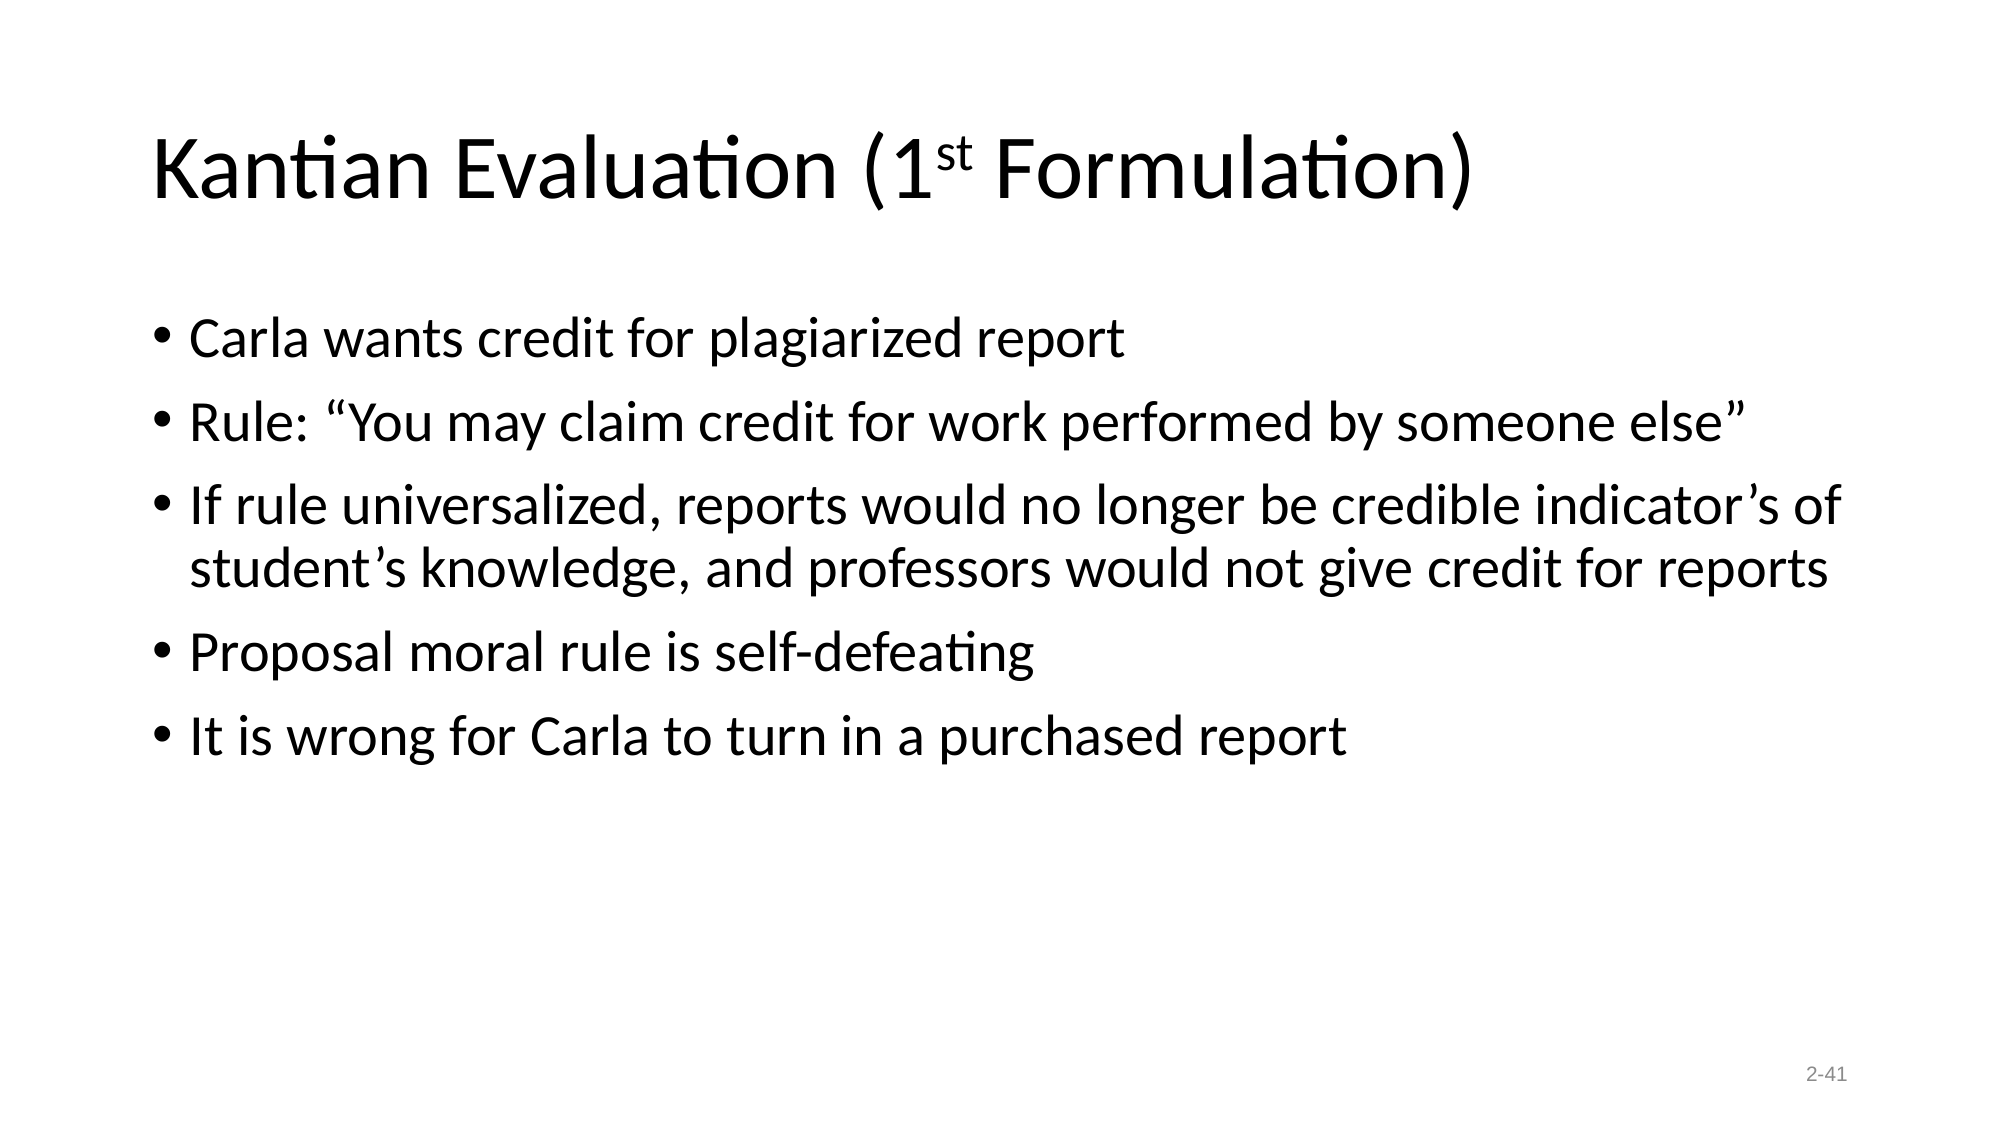

# Kantian Evaluation (1st Formulation)
Carla wants credit for plagiarized report
Rule: “You may claim credit for work performed by someone else”
If rule universalized, reports would no longer be credible indicator’s of student’s knowledge, and professors would not give credit for reports
Proposal moral rule is self-defeating
It is wrong for Carla to turn in a purchased report
2-41